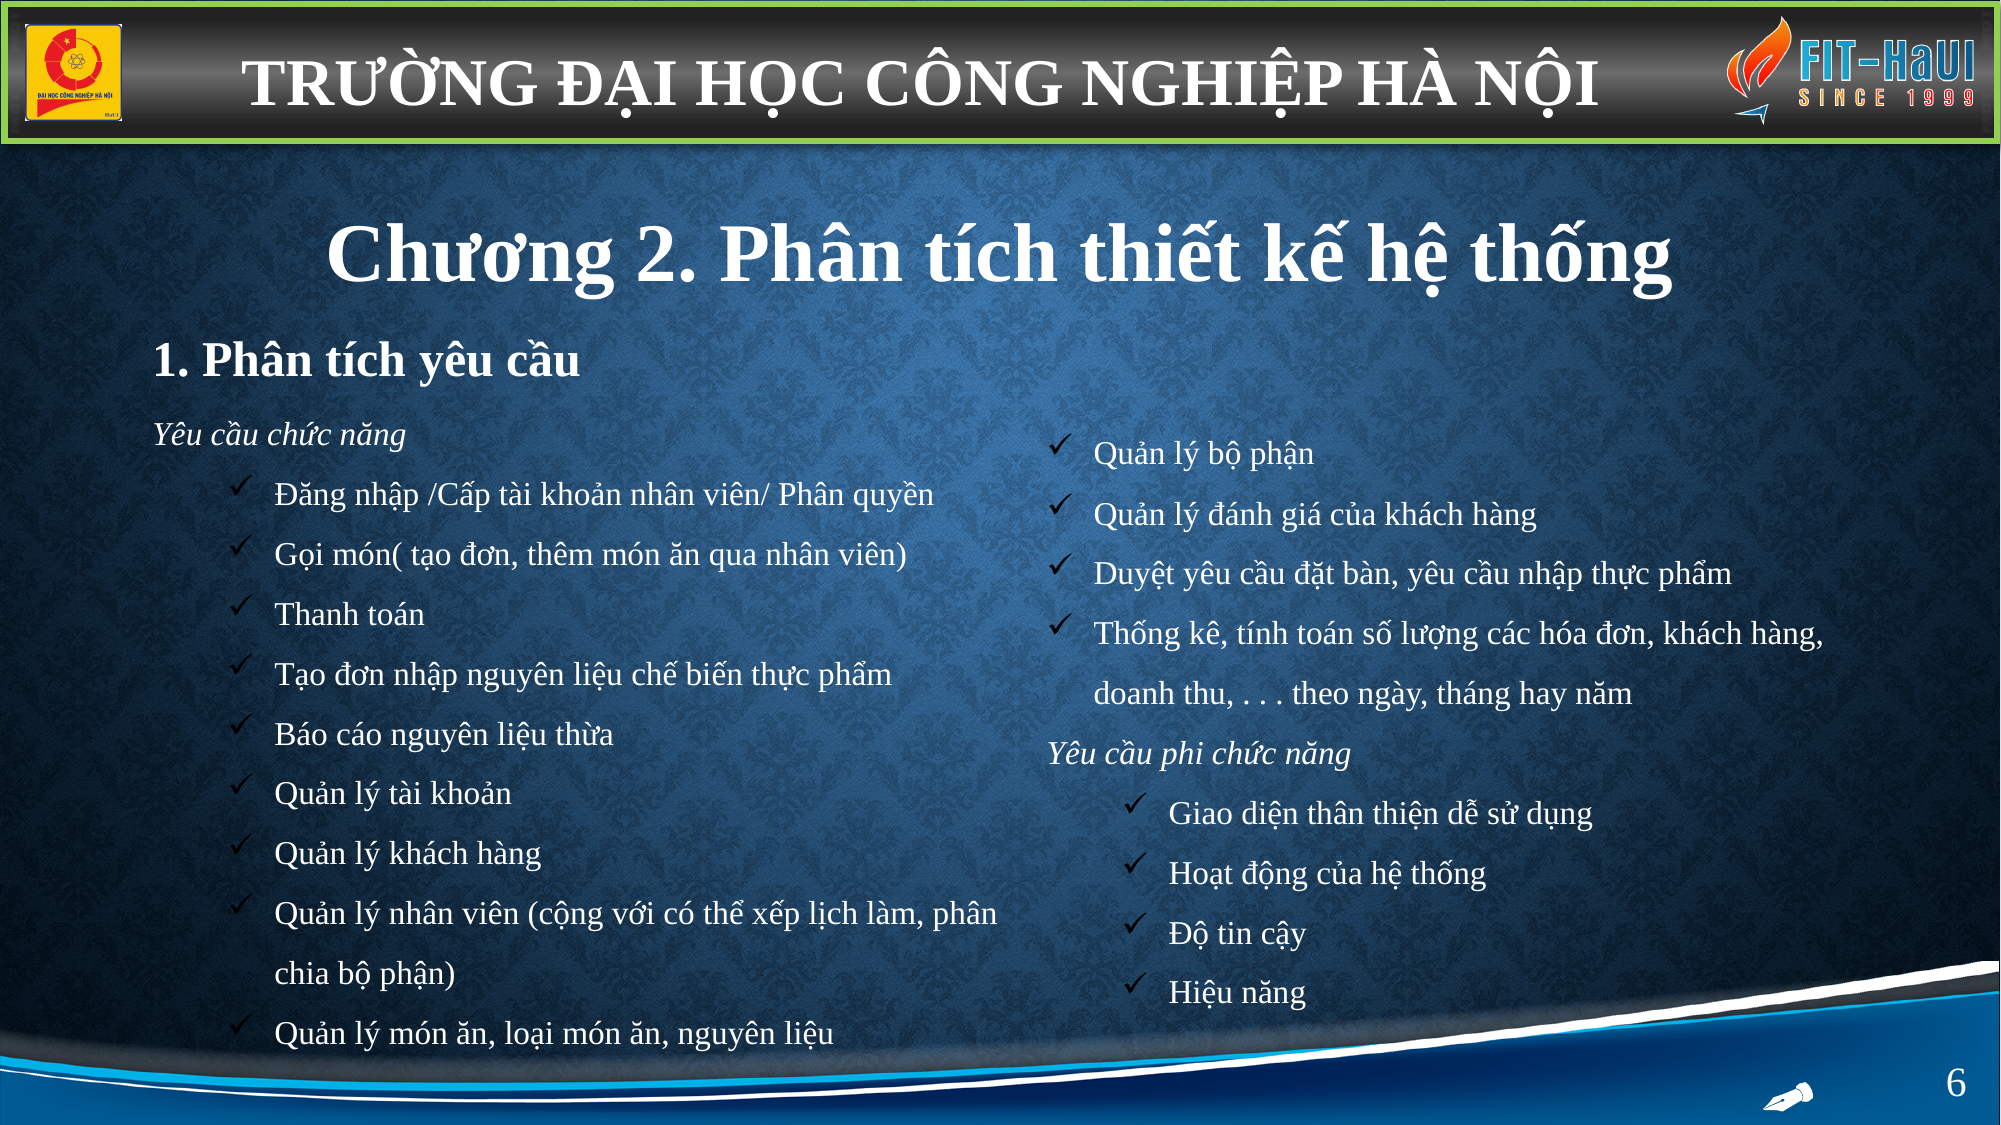

TRƯỜNG ĐẠI HỌC CÔNG NGHIỆP HÀ NỘI

Chương 2. Phân tích thiết kế hệ thống
1. Phân tích yêu cầu

Yêu cầu chức năng
Đăng nhập /Cấp tài khoản nhân viên/ Phân quyền
Gọi món( tạo đơn, thêm món ăn qua nhân viên)
Thanh toán
Tạo đơn nhập nguyên liệu chế biến thực phẩm
Báo cáo nguyên liệu thừa
Quản lý tài khoản
Quản lý khách hàng
Quản lý nhân viên (cộng với có thể xếp lịch làm, phân chia bộ phận)
Quản lý món ăn, loại món ăn, nguyên liệu
Quản lý bộ phận
Quản lý đánh giá của khách hàng
Duyệt yêu cầu đặt bàn, yêu cầu nhập thực phẩm
Thống kê, tính toán số lượng các hóa đơn, khách hàng, doanh thu, . . . theo ngày, tháng hay năm
Yêu cầu phi chức năng
Giao diện thân thiện dễ sử dụng
Hoạt động của hệ thống
Độ tin cậy
Hiệu năng
6